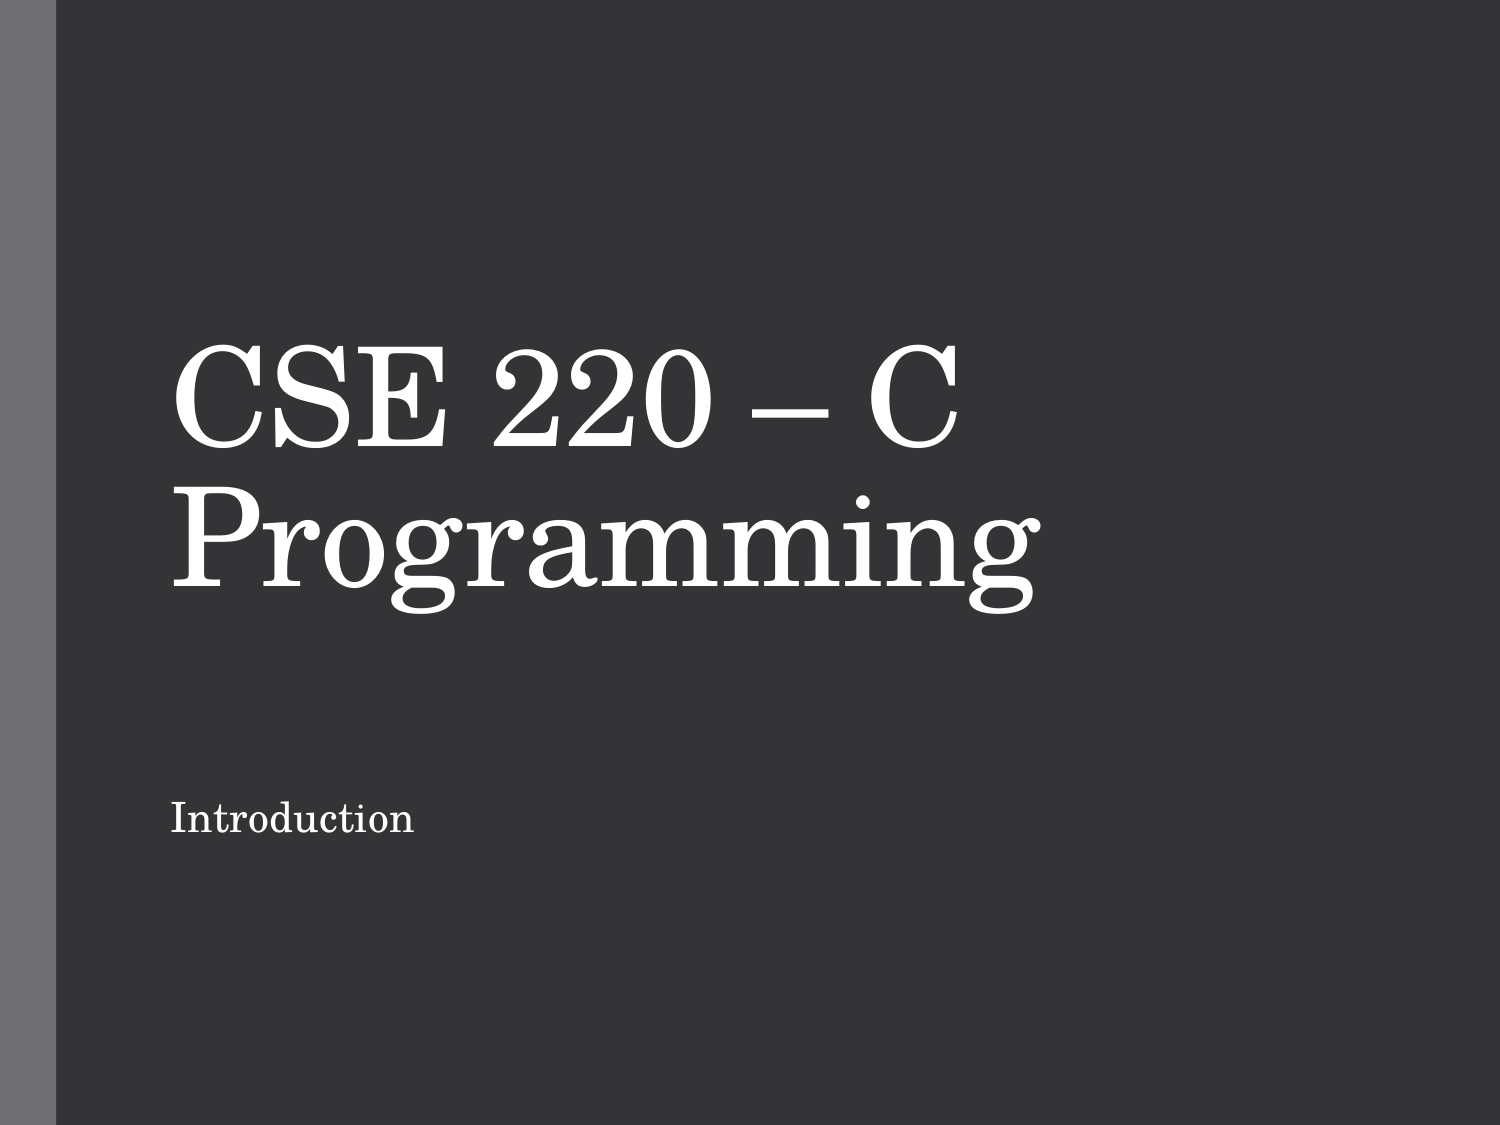

# CSE 220 – C Programming
Introduction